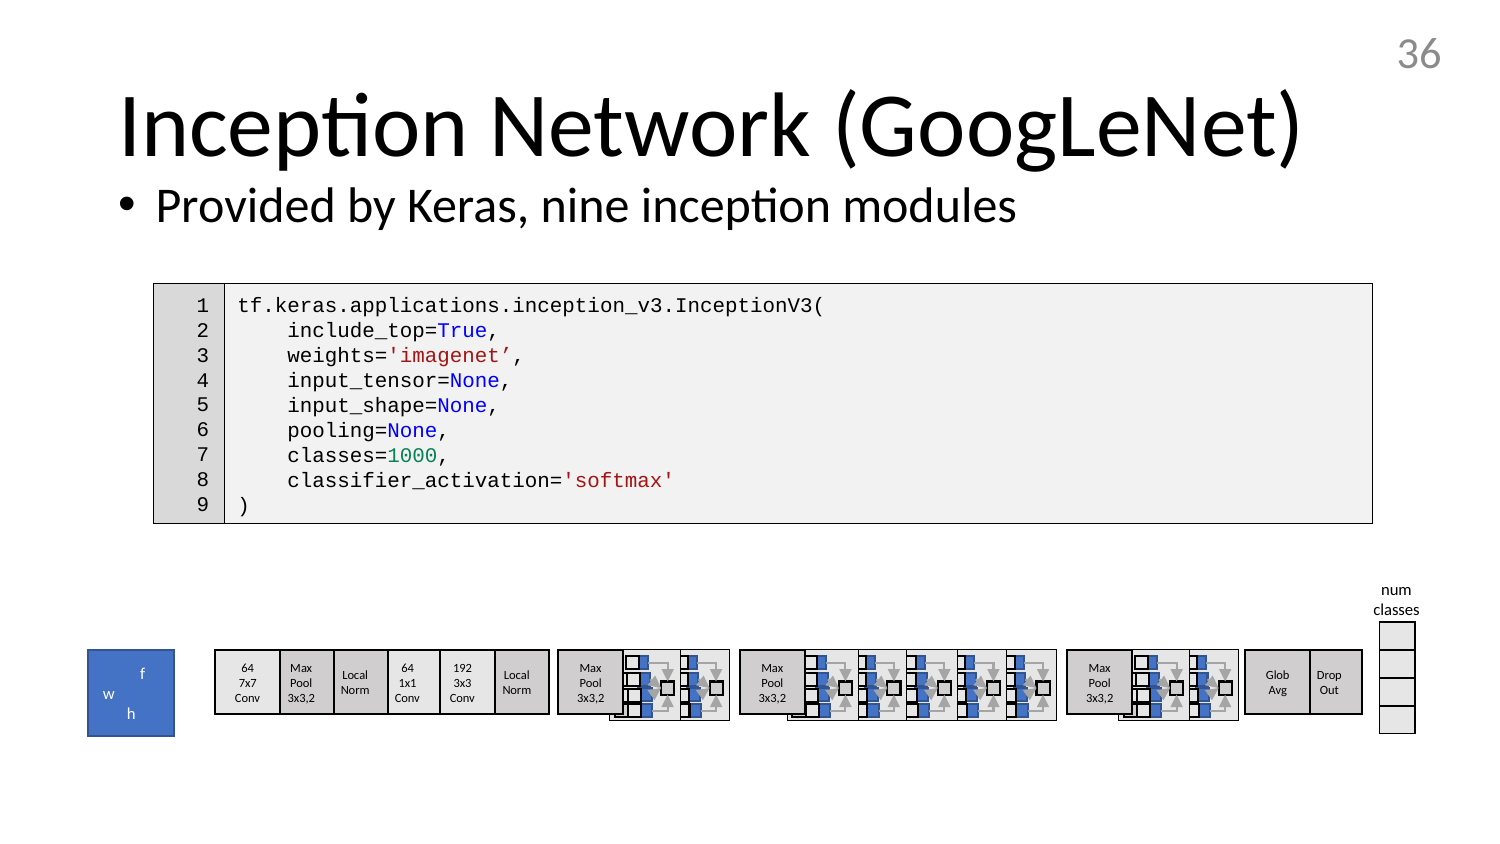

36
# Inception Network (GoogLeNet)
Provided by Keras, nine inception modules
1
2
3
4
5
6
7
8
9
tf.keras.applications.inception_v3.InceptionV3(
    include_top=True,
    weights='imagenet’,
    input_tensor=None,
    input_shape=None,
    pooling=None,
    classes=1000,
    classifier_activation='softmax'
)
num
classes
|  |
| --- |
|  |
|  |
|  |
64
7x7
Conv
Max
Pool
3x3,2
Local
Norm
64
1x1
Conv
192
3x3
Conv
Local
Norm
Max
Pool
3x3,2

Max
Pool
3x3,2

Max
Pool
3x3,2

Glob
Avg
Drop
Out
      f
w
h